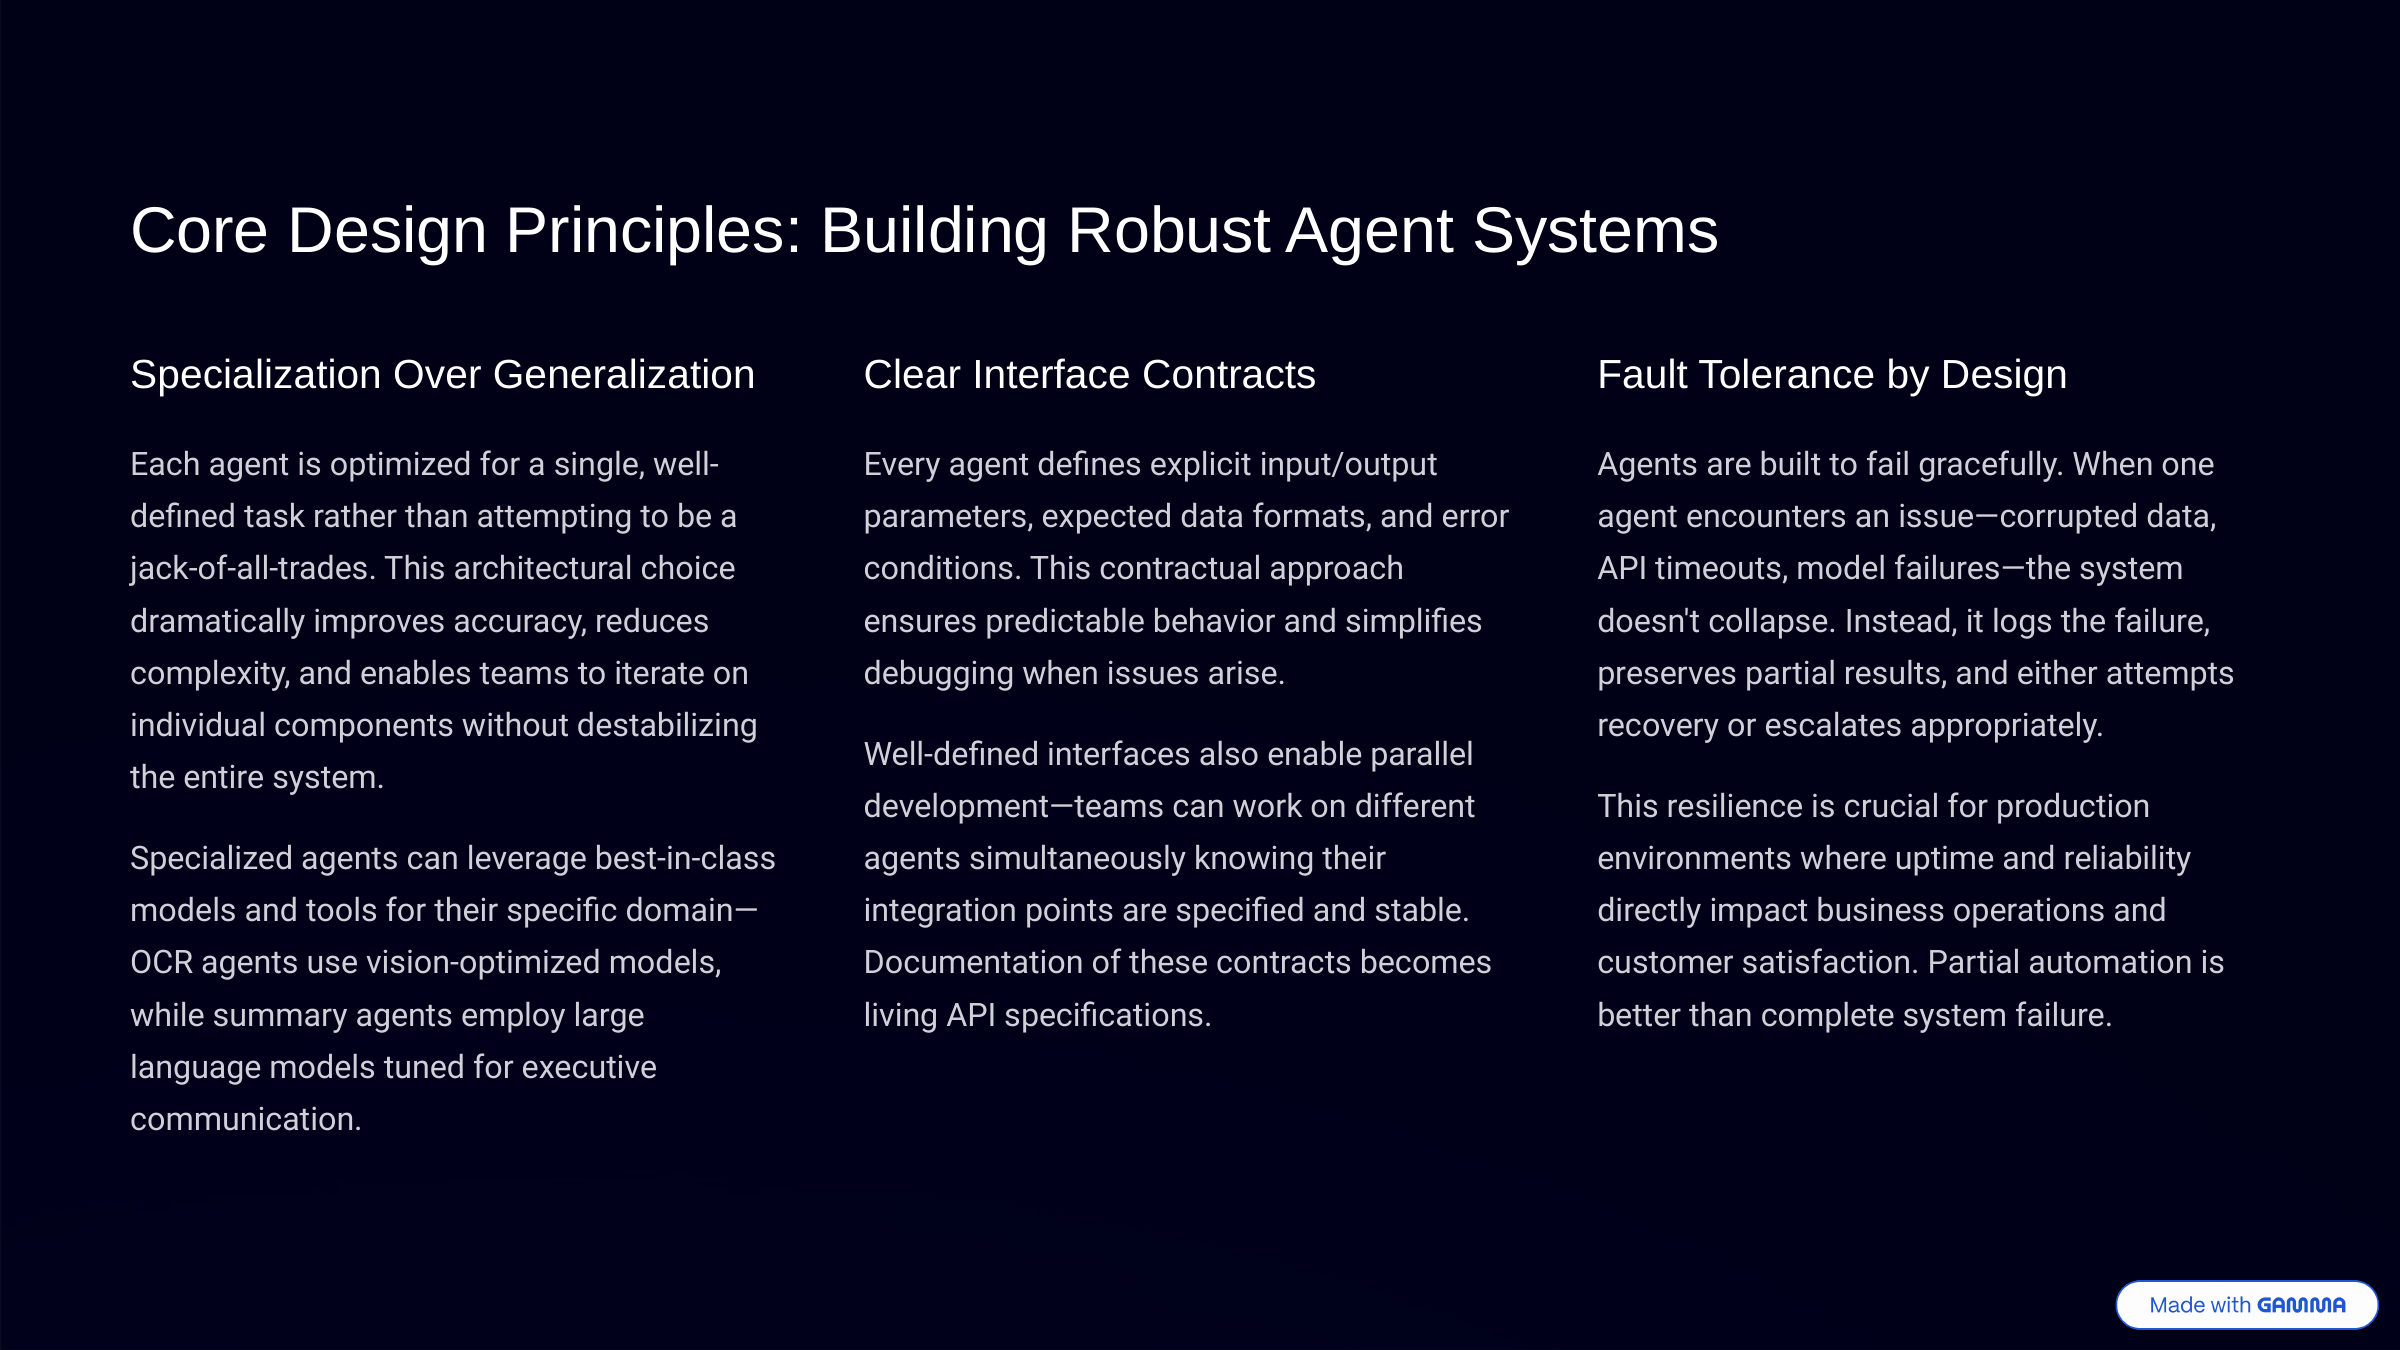

Core Design Principles: Building Robust Agent Systems
Specialization Over Generalization
Clear Interface Contracts
Fault Tolerance by Design
Each agent is optimized for a single, well-defined task rather than attempting to be a jack-of-all-trades. This architectural choice dramatically improves accuracy, reduces complexity, and enables teams to iterate on individual components without destabilizing the entire system.
Every agent defines explicit input/output parameters, expected data formats, and error conditions. This contractual approach ensures predictable behavior and simplifies debugging when issues arise.
Agents are built to fail gracefully. When one agent encounters an issue—corrupted data, API timeouts, model failures—the system doesn't collapse. Instead, it logs the failure, preserves partial results, and either attempts recovery or escalates appropriately.
Well-defined interfaces also enable parallel development—teams can work on different agents simultaneously knowing their integration points are specified and stable. Documentation of these contracts becomes living API specifications.
This resilience is crucial for production environments where uptime and reliability directly impact business operations and customer satisfaction. Partial automation is better than complete system failure.
Specialized agents can leverage best-in-class models and tools for their specific domain—OCR agents use vision-optimized models, while summary agents employ large language models tuned for executive communication.